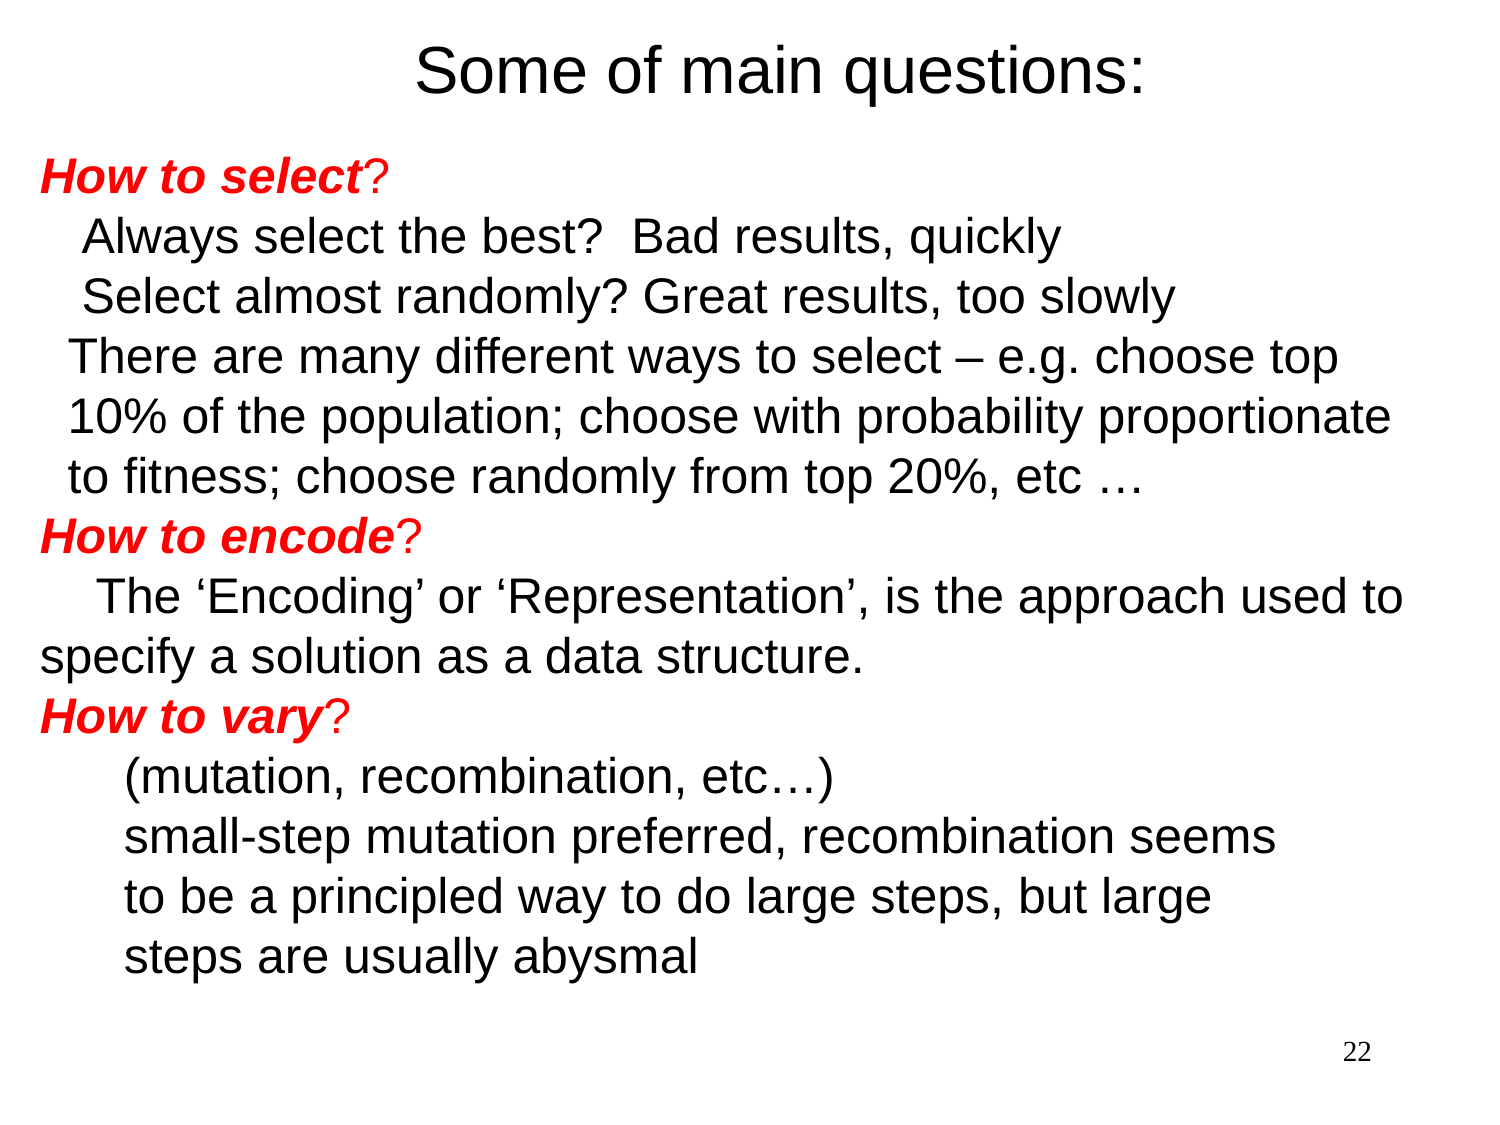

Some of main questions:
How to select?
   Always select the best?  Bad results, quickly
   Select almost randomly? Great results, too slowly
  There are many different ways to select – e.g. choose top
  10% of the population; choose with probability proportionate
  to fitness; choose randomly from top 20%, etc …
How to encode?
    The ‘Encoding’ or ‘Representation’, is the approach used to specify a solution as a data structure.
How to vary?
      (mutation, recombination, etc…)
      small-step mutation preferred, recombination seems
      to be a principled way to do large steps, but large
      steps are usually abysmal
22